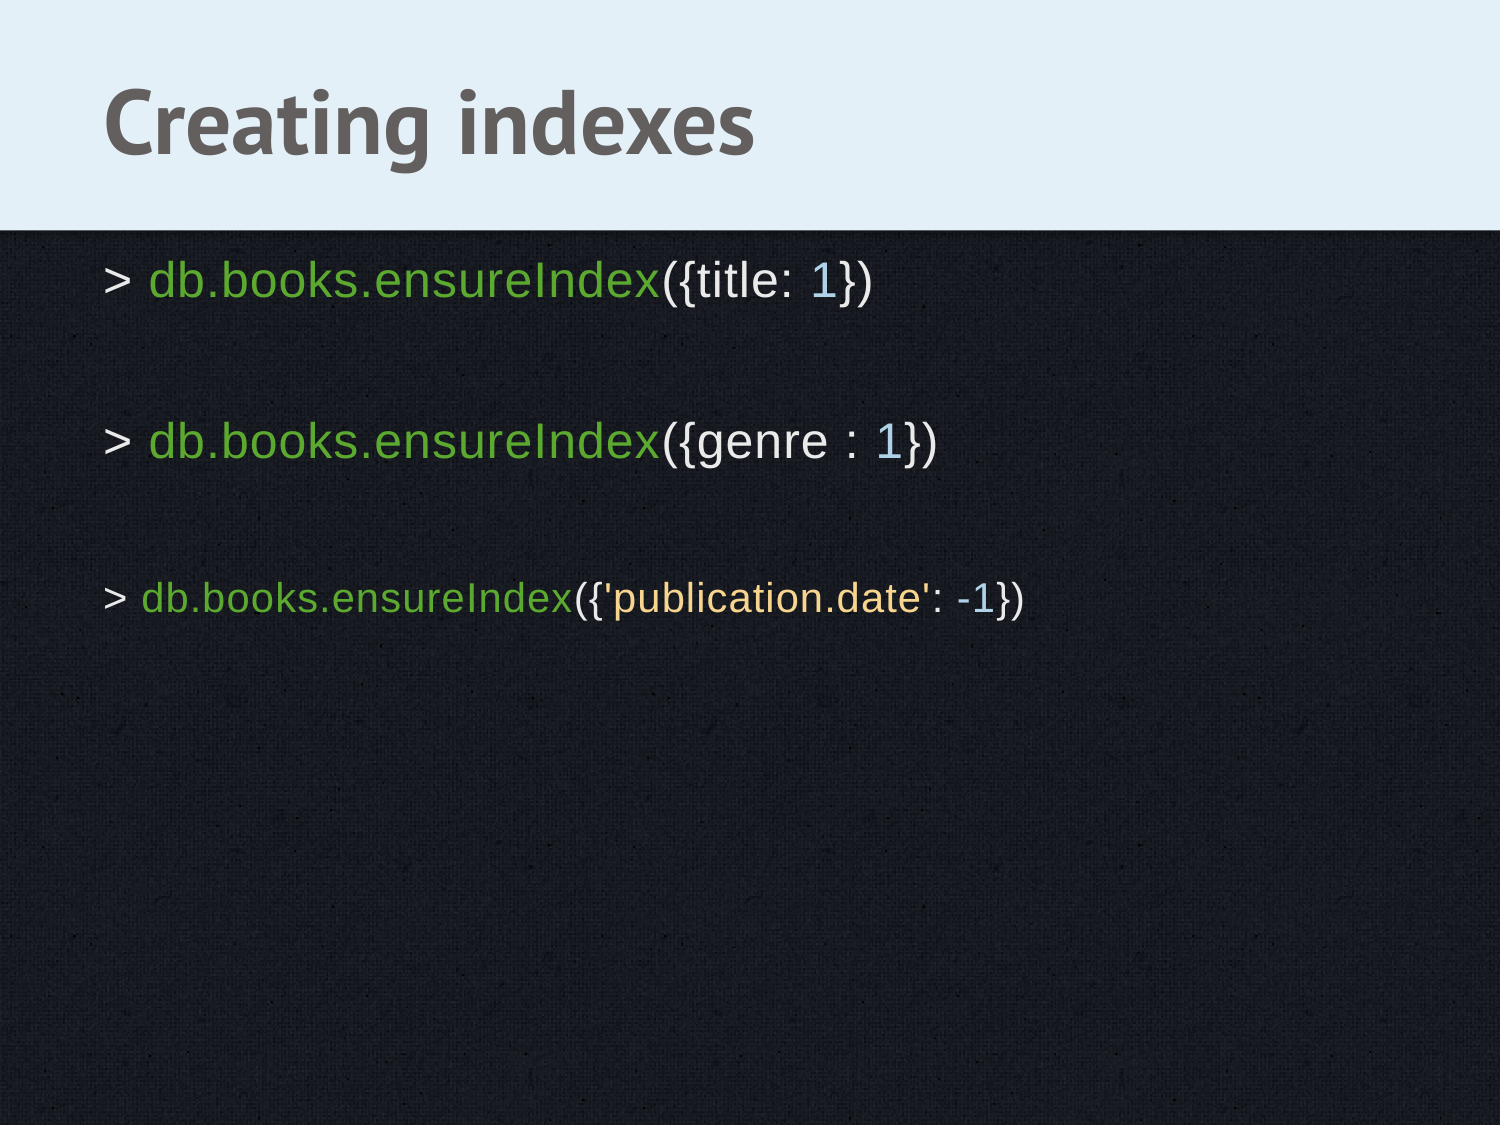

# Creating indexes
> db.books.ensureIndex({title: 1})

> db.books.ensureIndex({genre : 1})

> db.books.ensureIndex({'publication.date': -1})